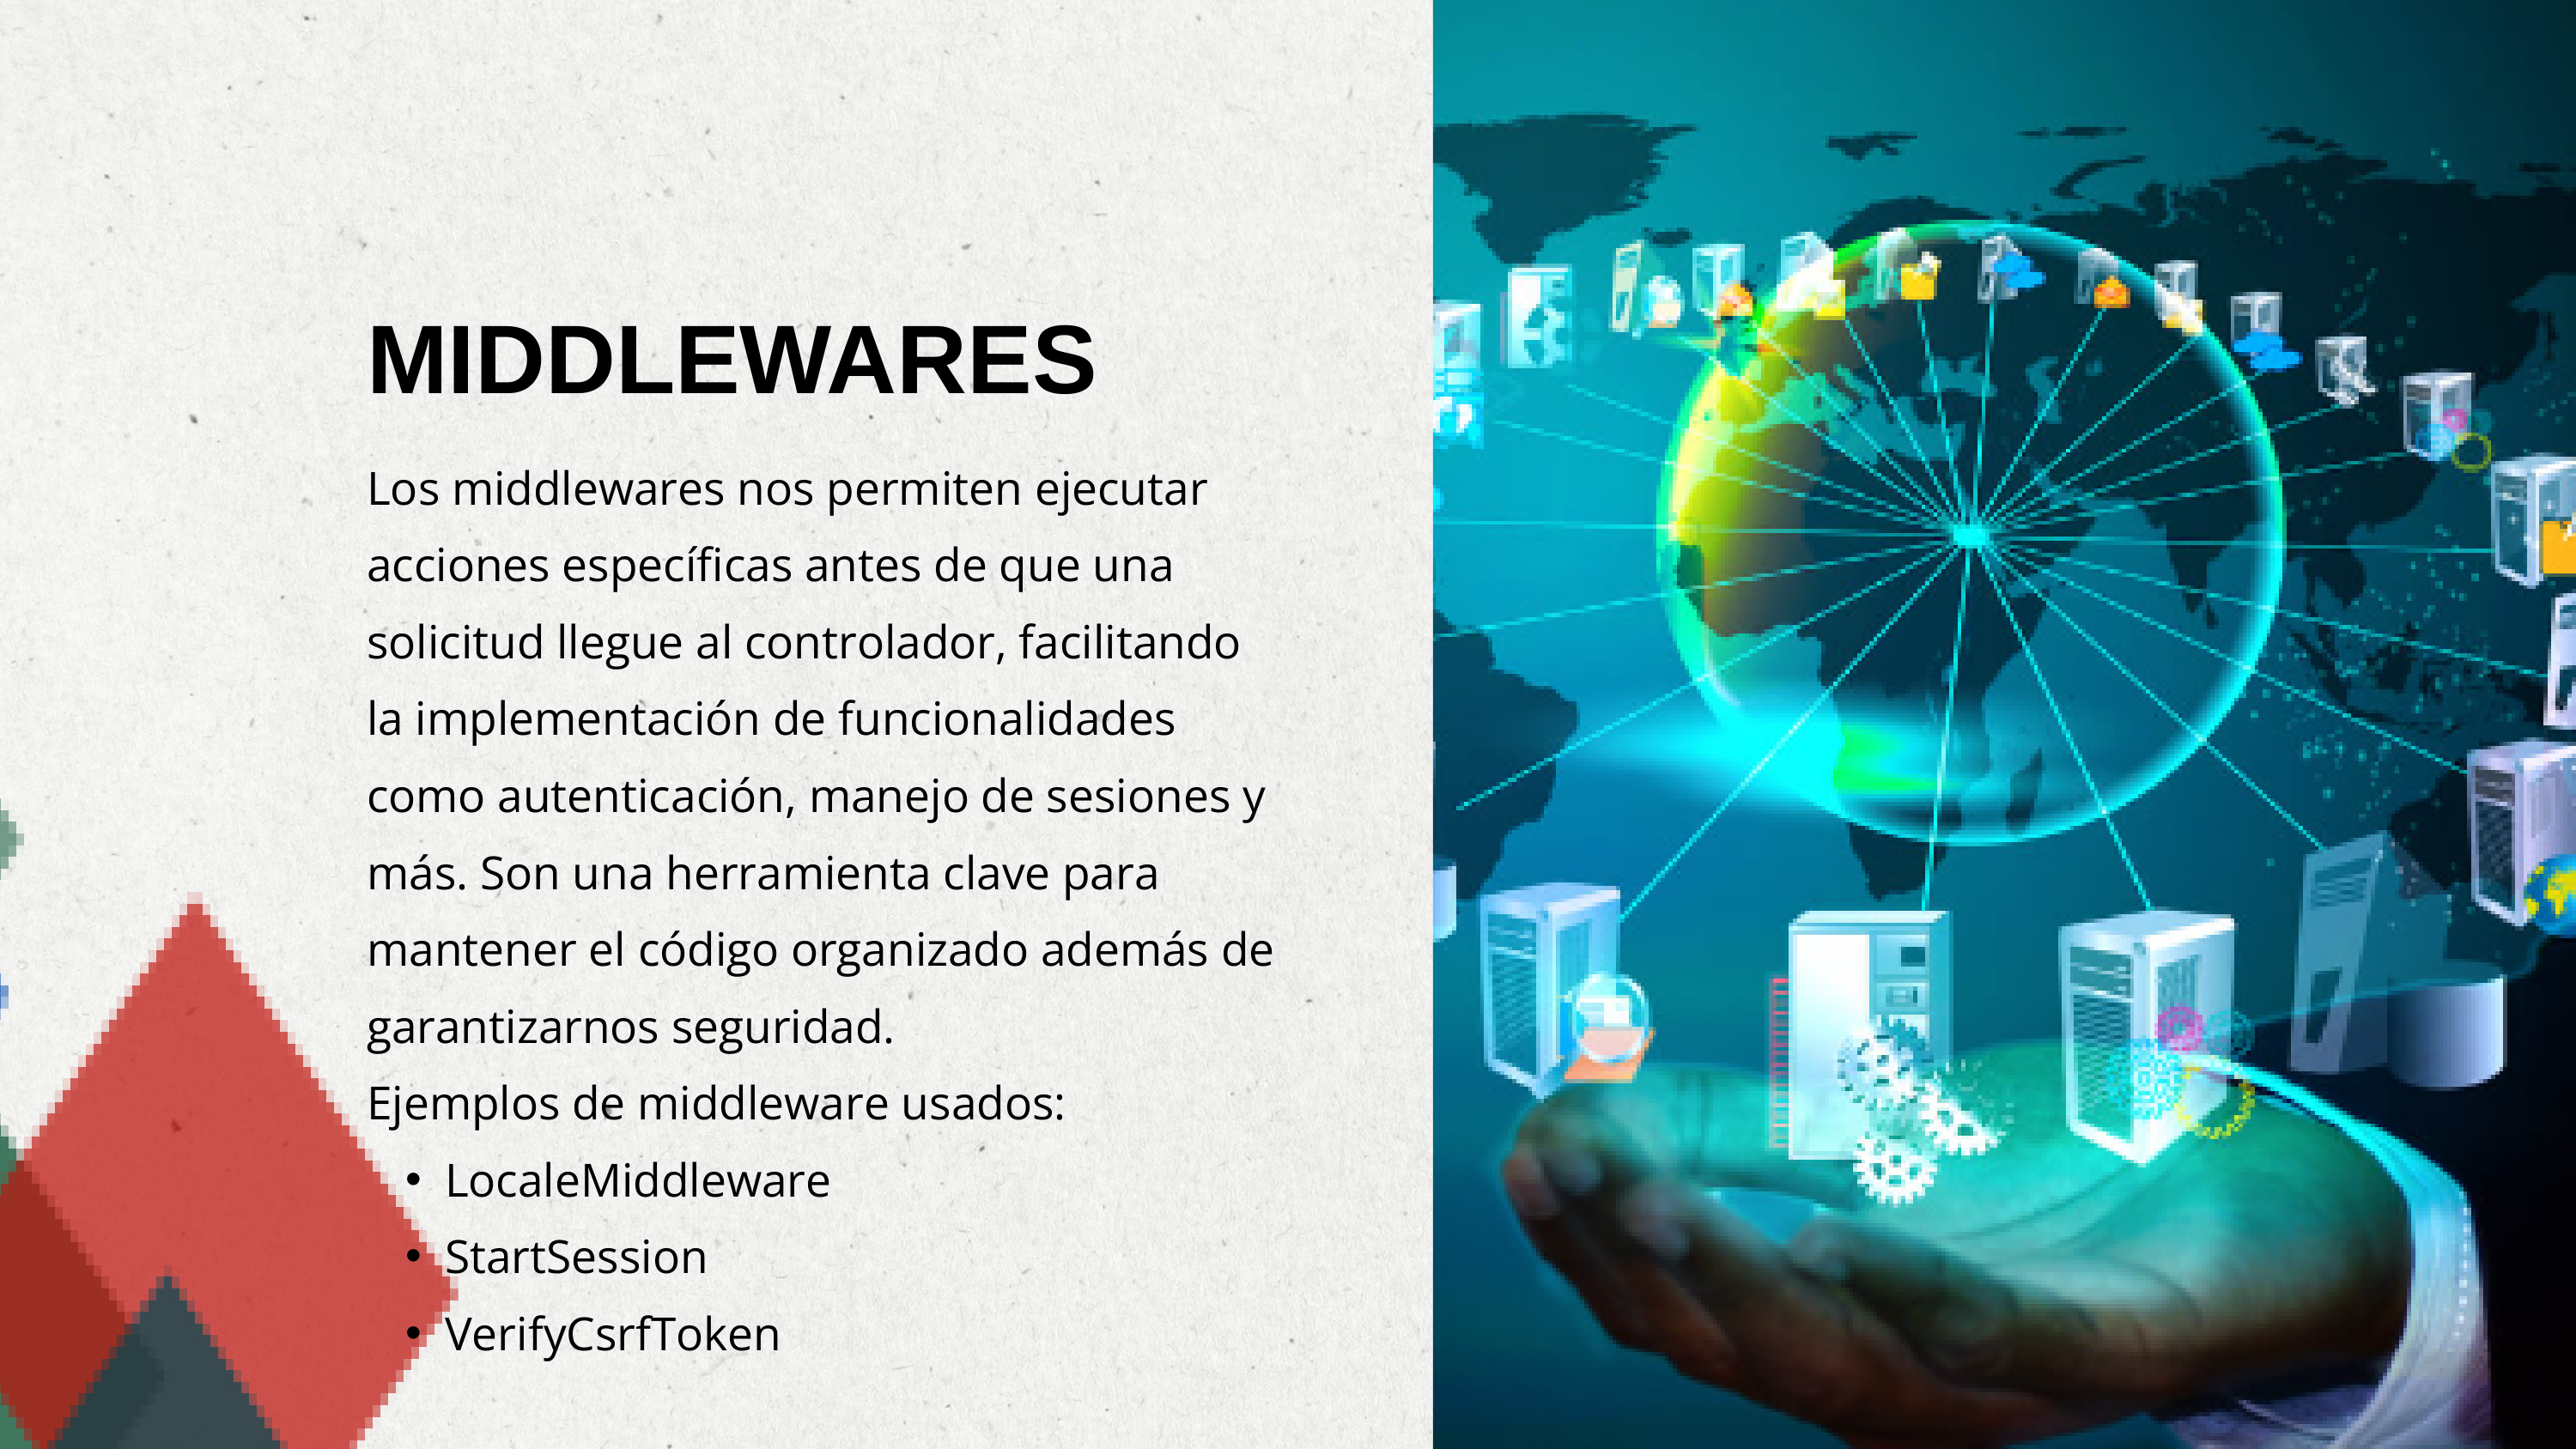

MIDDLEWARES
Los middlewares nos permiten ejecutar acciones específicas antes de que una solicitud llegue al controlador, facilitando la implementación de funcionalidades como autenticación, manejo de sesiones y más. Son una herramienta clave para mantener el código organizado además de garantizarnos seguridad.
Ejemplos de middleware usados:
LocaleMiddleware
StartSession
VerifyCsrfToken